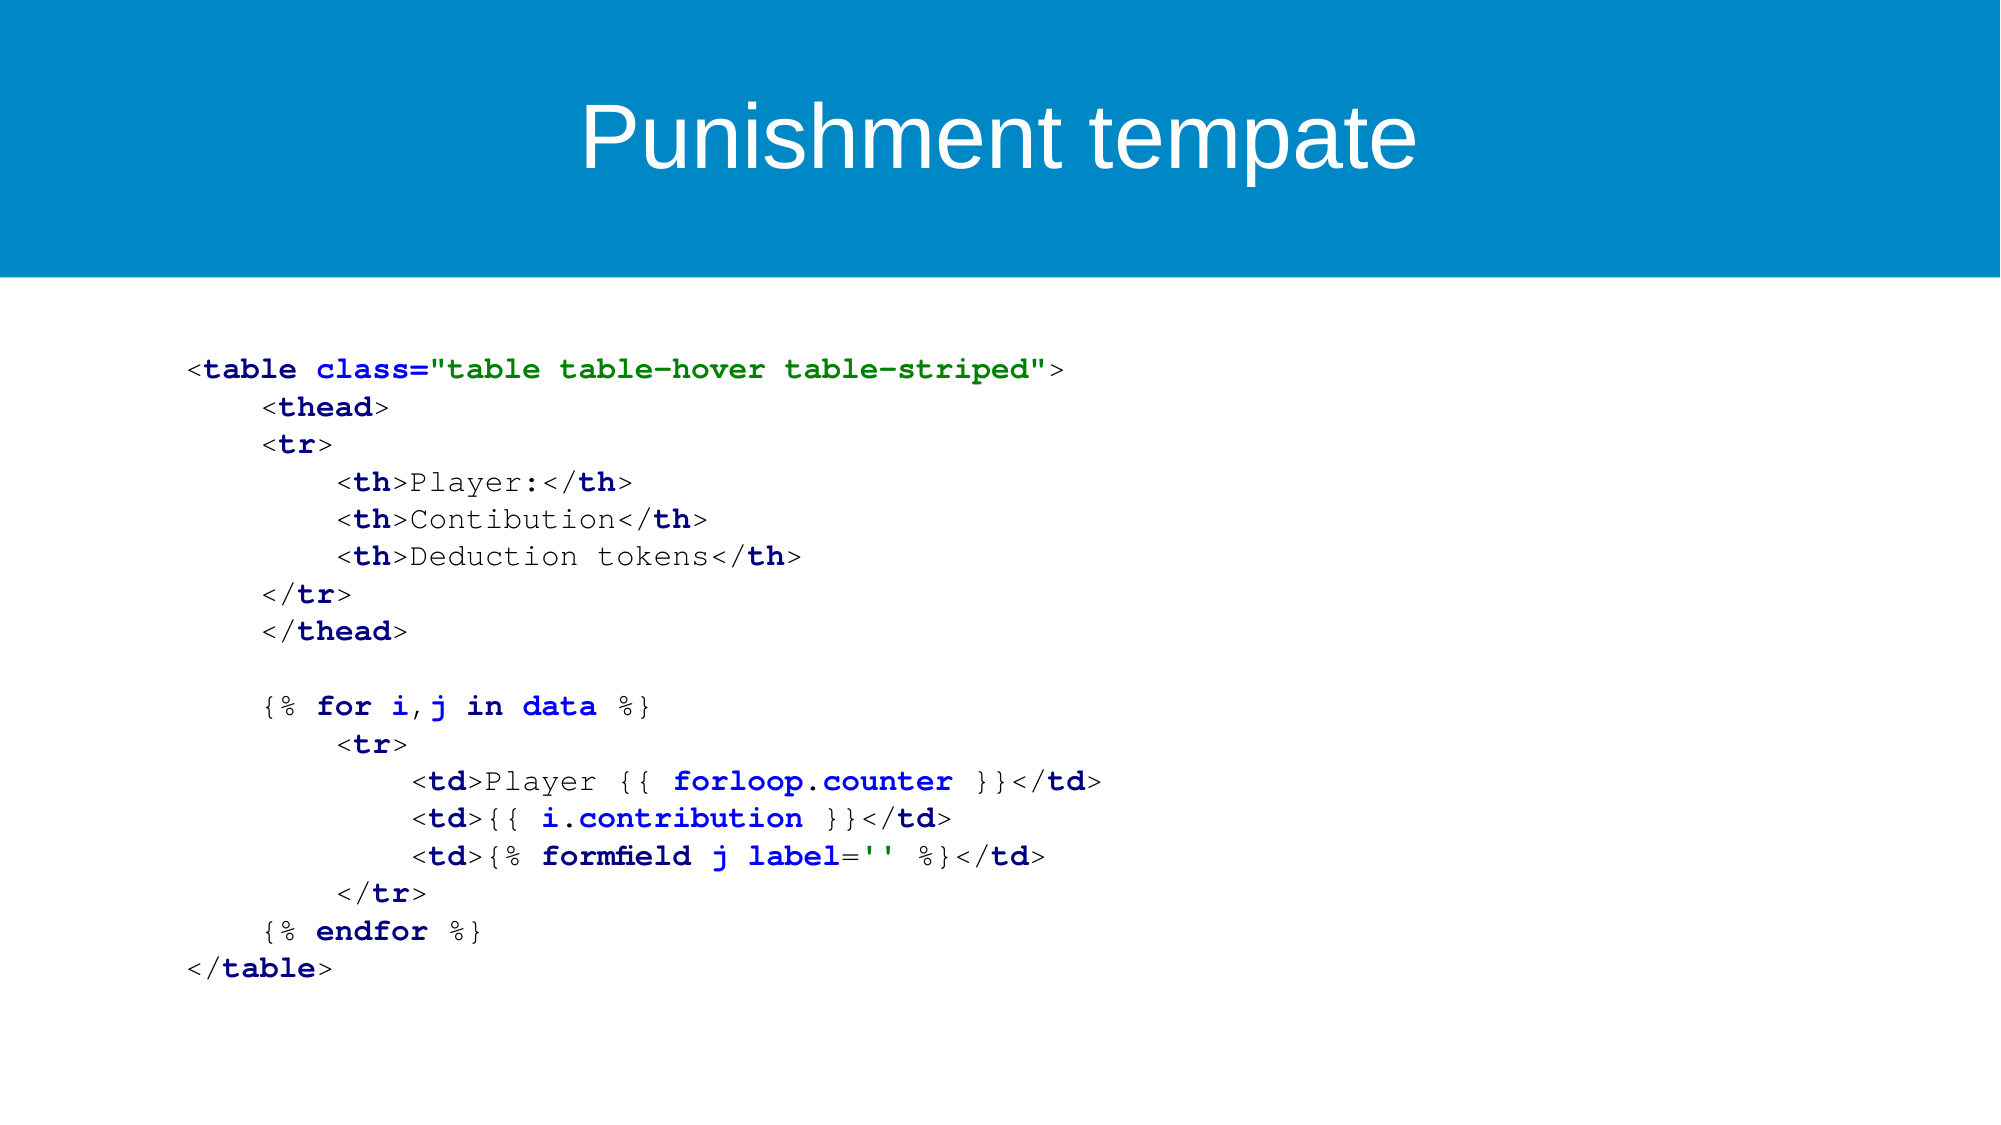

# Punishment tempate
<table class="table table-hover table-striped">
    <thead>
    <tr>
        <th>Player:</th>
        <th>Contibution</th>
        <th>Deduction tokens</th>
    </tr>
    </thead>
    {% for i,j in data %}
        <tr>
            <td>Player {{ forloop.counter }}</td>
            <td>{{ i.contribution }}</td>
            <td>{% formfield j label='' %}</td>
        </tr>
    {% endfor %}
</table>